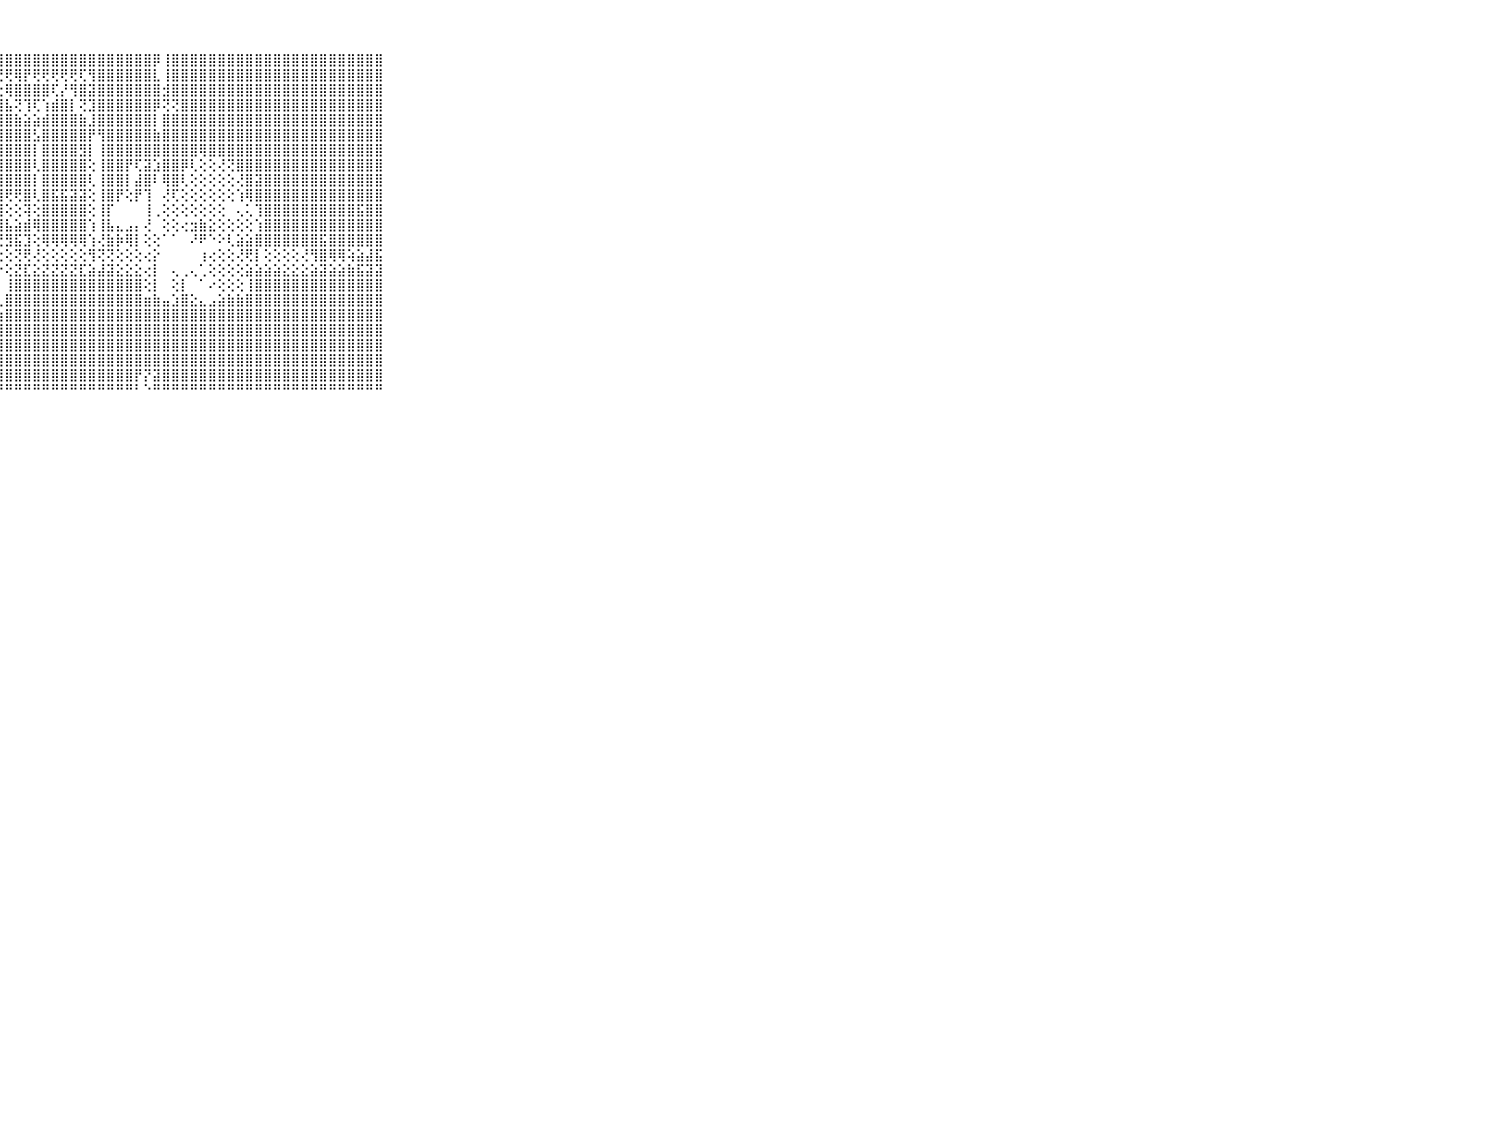

⠀⠀⠀⠀⠀⠀⠀⠀⠀⠀⠀⢸⣿⣿⣿⣿⣿⣿⣿⣿⣿⣿⣿⣿⣿⣿⣿⣿⣿⣿⣿⣿⣿⣿⣿⣿⣿⣿⣿⣿⣿⣿⣿⣿⡿⢸⣿⣿⣿⣿⣿⣿⣿⣿⣿⣿⣿⣿⣿⣿⣿⣿⣿⣿⣿⣿⣿⣿⣿⠀⠀⠀⠀⠀⠀⠀⠀⠀⠀⠀⠀
⠀⠀⠀⠀⠀⠀⠀⠀⠀⠀⠀⢕⢸⣿⣿⣿⣿⣿⢿⢿⢿⢿⢿⢿⢿⣿⢟⢟⢟⢿⡟⢟⢟⢟⢟⢟⢏⢻⣿⣿⣿⣿⣿⣿⣇⢸⣿⣿⣿⣿⣿⣿⣿⣿⣿⣿⣿⣿⣿⣿⣿⣿⣿⣿⣿⣿⣿⣿⣿⠀⠀⠀⠀⠀⠀⠀⠀⠀⠀⠀⠀
⠀⠀⠀⠀⠀⠀⠀⠀⠀⠀⠀⢕⢸⣿⣿⣿⣿⡇⢱⣷⢗⢱⣷⣷⣻⣿⡾⢕⢿⣿⣿⣿⣿⢏⡜⢻⣿⣽⣿⣿⣿⣿⣿⣿⣿⣺⣿⣿⣿⣿⣿⣿⣿⣿⣿⣿⣿⣿⣿⣿⣿⣿⣿⣿⣿⣿⣿⣿⣿⠀⠀⠀⠀⠀⠀⠀⠀⠀⠀⠀⠀
⠀⠀⠀⠀⠀⠀⠀⠀⠀⠀⠀⢕⢸⣿⣿⣿⣿⣟⢟⢏⣱⣷⡝⢟⢟⢏⣵⣾⣧⢝⢹⢏⢱⣾⣿⡇⢝⣹⣿⣿⣿⣿⣿⣿⡿⢝⢝⣿⣿⣿⣿⣿⣿⣿⣿⣿⣿⣿⣿⣿⣿⣿⣿⣿⣿⣿⣿⣿⣿⠀⠀⠀⠀⠀⠀⠀⠀⠀⠀⠀⠀
⠀⠀⠀⠀⠀⠀⠀⠀⠀⠀⠀⢕⣽⣿⣿⣿⣿⡯⢕⣼⣿⣿⣷⣵⣕⣵⣿⣿⣿⣷⣵⣵⣾⣿⣿⣿⣷⣸⣿⣿⣿⣿⣿⣿⡇⣿⣿⣿⣿⣿⣿⣿⣿⣿⣿⣿⣿⣿⣿⣿⣿⣿⣿⣿⣿⣿⣿⣿⣿⠀⠀⠀⠀⠀⠀⠀⠀⠀⠀⠀⠀
⠀⠀⠀⠀⠀⠀⠀⠀⠀⠀⠀⢜⢿⣿⣿⣿⣿⣗⢟⣿⣿⣿⣿⣿⣗⢻⣿⣿⣿⣿⣿⣣⣿⣿⣿⣿⣿⡟⢻⣿⣿⣿⣿⣿⣷⣿⣿⣿⣿⣿⣿⣿⣿⣿⣿⣿⣿⣿⣿⣿⣿⣿⣿⣿⣿⣿⣿⣿⣿⠀⠀⠀⠀⠀⠀⠀⠀⠀⠀⠀⠀
⠀⠀⠀⠀⠀⠀⠀⠀⠀⠀⠀⢕⢸⣿⣿⣿⣿⡯⢕⣿⣿⣿⣿⣿⣿⣿⣿⣿⣿⣿⣿⡇⣿⣿⣿⣿⣻⡇⢸⣿⣿⣿⣿⣿⣿⣿⣿⣿⣿⢿⣿⣿⣿⣿⣿⣿⣿⣿⣿⣿⣿⣿⣿⣿⣿⣿⣿⣿⣿⠀⠀⠀⠀⠀⠀⠀⠀⠀⠀⠀⠀
⠀⠀⠀⠀⠀⠀⠀⠀⠀⠀⠀⢕⢸⣿⣿⣿⣿⡗⢕⣿⣿⣿⣿⡿⣿⣿⣿⣿⣿⣿⣿⢇⣿⣿⣿⣿⣿⢕⢸⣿⣿⡟⢏⣽⣱⣿⣿⡿⢇⢕⢕⢜⢝⣿⣿⣿⣿⣿⣿⣿⣿⣿⣿⣿⣿⣿⣿⣿⣿⠀⠀⠀⠀⠀⠀⠀⠀⠀⠀⠀⠀
⠀⠀⠀⠀⠀⠀⠀⠀⠀⠀⠀⢕⢸⣿⣿⣿⡿⡇⢕⢟⠛⠈⠍⢹⣿⣿⣿⣿⣿⣿⣿⡇⣿⣿⣿⣿⣿⢇⢸⣿⣿⡇⣼⣿⠇⢿⣿⢇⢕⢕⢕⢕⢕⢜⣿⣽⣿⣿⣿⣿⣿⣿⣿⣿⣿⣿⣿⣿⣿⠀⠀⠀⠀⠀⠀⠀⠀⠀⠀⠀⠀
⠀⠀⠀⠀⠀⠀⠀⠀⠀⠀⠀⢕⢸⣿⣿⣿⣿⡇⣿⡇⠁⠀⠁⠀⠉⠜⣿⣿⢟⢟⣿⢇⣿⣯⣯⣽⣽⢕⢸⣿⡟⢕⡟⢹⠀⢜⢏⢕⢕⢕⢕⢕⢕⢱⢿⣿⣿⣿⣿⣿⣿⣿⣿⣿⣿⣿⣿⣿⣿⠀⠀⠀⠀⠀⠀⠀⠀⠀⠀⠀⠀
⠀⠀⠀⠀⠀⠀⠀⠀⠀⠀⠀⢕⢸⣿⣿⣿⡿⢇⣿⡇⠀⠀⠀⠀⠀⢕⢿⣿⢕⢕⢽⢕⣿⣿⣿⣿⣿⢕⢸⡏⠀⠀⠀⢸⢀⢕⢕⢕⢕⢕⢕⢕⠀⢄⢅⢹⣿⣿⣿⣿⣿⣿⣿⣿⣿⣿⣯⣿⣿⠀⠀⠀⠀⠀⠀⠀⠀⠀⠀⠀⠀
⠀⠀⠀⠀⠀⠀⠀⠀⠀⠀⠀⢕⢸⣿⣿⣿⡟⣻⣿⣟⠀⠀⠀⠀⠀⠑⢜⣿⣧⣵⣾⢿⣿⣿⣿⣿⣿⢱⢸⣧⣄⣠⡄⢜⠀⢕⢕⢔⣲⣷⣕⢕⢕⢕⢕⢱⣿⣿⣿⣿⣿⣿⣿⣿⣿⣿⣿⣿⣿⠀⠀⠀⠀⠀⠀⠀⠀⠀⠀⠀⠀
⠀⠀⠀⠀⠀⠀⠀⠀⠀⠀⠀⠔⢜⢫⣏⣯⣿⣿⡿⢏⢀⠀⠀⢀⠀⠀⠀⢜⣻⣯⣹⢕⢿⢿⢿⢿⢿⢱⢜⣷⡷⢿⡇⢕⢕⠁⠁⠀⠜⠟⠑⠕⢇⣵⣵⣿⣿⣿⣿⣿⣿⣿⣯⣿⣿⣿⣿⣿⣿⠀⠀⠀⠀⠀⠀⠀⠀⠀⠀⠀⠀
⠀⠀⠀⠀⠀⠀⠀⠀⠀⠀⠀⣵⣵⣷⣿⡿⢟⢕⢕⢕⢕⠀⠐⠚⠃⠀⠀⢕⢕⢝⢟⢜⢕⢕⢕⢕⢕⢻⢝⢝⢕⢕⢕⢔⡕⠀⠀⠀⠀⢰⢔⢕⢕⢜⢟⡇⢕⢕⢕⢕⢜⢻⣿⢿⢿⢵⣵⣼⣯⠀⠀⠀⠀⠀⠀⠀⠀⠀⠀⠀⠀
⠀⠀⠀⠀⠀⠀⠀⠀⠀⠀⠀⣟⣿⣏⣕⣕⣕⣕⣜⣝⡕⠀⠀⠀⠀⠀⠀⠑⢕⣝⣏⣕⣝⣝⣝⣝⣏⣵⣼⣽⣕⣕⣕⢔⡇⠀⢄⢀⢄⢁⢕⢕⢕⢕⣵⣵⣵⣵⣕⣕⣕⣵⣽⣵⣵⣷⣯⣽⣽⠀⠀⠀⠀⠀⠀⠀⠀⠀⠀⠀⠀
⠀⠀⠀⠀⠀⠀⠀⠀⠀⠀⠀⣿⣿⣿⣿⣿⣿⣿⣿⣿⢇⠀⠀⠀⠀⠀⠀⠀⢸⣿⣿⣿⣿⣿⣿⣿⣿⣿⣿⣿⣿⣿⣿⢕⡇⠀⢕⡇⠀⠁⠔⢕⢕⢕⢸⣿⣿⣿⣿⣿⣿⣿⣿⣿⣿⣿⣿⣿⣿⠀⠀⠀⠀⠀⠀⠀⠀⠀⠀⠀⠀
⠀⠀⠀⠀⠀⠀⠀⠀⠀⠀⠀⣿⣿⣿⣿⣿⣿⣿⣿⣿⢕⠑⠀⣱⣿⢔⠕⢄⣿⣿⣿⣿⣿⣿⣿⣿⣿⣿⣿⣿⣿⣿⣿⣶⣷⣤⣱⣿⣕⣄⣠⣵⣷⣷⣿⣿⣿⣿⣿⣿⣿⣿⣿⣿⣿⣿⣿⣿⣿⠀⠀⠀⠀⠀⠀⠀⠀⠀⠀⠀⠀
⠀⠀⠀⠀⠀⠀⠀⠀⠀⠀⠀⣿⣿⣿⣿⣿⣿⣿⣿⡇⢔⠀⢱⣿⣿⢕⠀⢱⣿⣿⣿⣿⣿⣿⣿⣿⣿⣿⣿⣿⣿⣿⣿⣿⣿⣿⣿⣿⣿⣿⣿⣿⣿⣿⣿⣿⣿⣿⣿⣿⣿⣿⣿⣿⣿⣿⣿⣿⣿⠀⠀⠀⠀⠀⠀⠀⠀⠀⠀⠀⠀
⠀⠀⠀⠀⠀⠀⠀⠀⠀⠀⠀⣿⣿⣿⣿⣿⣿⣿⣿⢇⠀⢄⣿⣿⣿⢕⠀⢸⣿⣿⣿⣿⣿⣿⣿⣿⣿⣿⣿⣿⣿⣿⣿⣿⣿⣿⣿⣿⣿⣿⣿⣿⣿⣿⣿⣿⣿⣿⣿⣿⣿⣿⣿⣿⣿⣿⣿⣿⣿⠀⠀⠀⠀⠀⠀⠀⠀⠀⠀⠀⠀
⠀⠀⠀⠀⠀⠀⠀⠀⠀⠀⠀⣿⣿⣿⣿⣿⣿⣿⡿⠑⢀⣼⣿⣿⣿⡄⠀⢸⣿⣿⣿⣿⣿⣿⣿⣿⣿⣿⣿⣿⣿⣿⣿⣿⣿⣿⣿⣿⣿⣿⣿⣿⣿⣿⣿⣿⣿⣿⣿⣿⣿⣿⣿⣿⣿⣿⣿⣿⣿⠀⠀⠀⠀⠀⠀⠀⠀⠀⠀⠀⠀
⠀⠀⠀⠀⠀⠀⠀⠀⠀⠀⠀⣿⣿⣿⣿⣿⣿⣿⠑⠀⢸⣿⣿⣿⣿⠕⠀⢸⣿⣿⣿⣿⣿⣿⣿⣿⣿⣿⣿⣿⣿⣿⣿⣿⣿⣿⣿⣿⣿⣿⣿⣿⣿⣿⣿⣿⣿⣿⣿⣿⣿⣿⣿⣿⣿⣿⣿⣿⣿⠀⠀⠀⠀⠀⠀⠀⠀⠀⠀⠀⠀
⠀⠀⠀⠀⠀⠀⠀⠀⠀⠀⠀⣿⣿⣿⣿⣿⣿⣿⠀⢀⣾⣿⣿⣿⣿⢄⠀⣸⣿⣿⣿⣿⣿⣿⣿⣿⣿⣿⣿⣿⣿⣿⡟⡝⣽⣿⣿⣿⣿⣿⣿⣿⣿⣿⣿⣿⣿⣿⣿⣿⣿⣿⣿⣿⣿⣿⣿⣿⣿⠀⠀⠀⠀⠀⠀⠀⠀⠀⠀⠀⠀
⠀⠀⠀⠀⠀⠀⠀⠀⠀⠀⠀⠛⠛⠛⠛⠛⠛⠛⠓⠚⠛⠛⠛⠛⠛⠑⠀⠛⠛⠛⠛⠛⠛⠛⠛⠛⠛⠛⠛⠛⠛⠛⠃⠑⠛⠛⠛⠛⠛⠛⠛⠛⠛⠛⠛⠛⠛⠛⠛⠛⠛⠛⠛⠛⠛⠛⠛⠛⠛⠀⠀⠀⠀⠀⠀⠀⠀⠀⠀⠀⠀